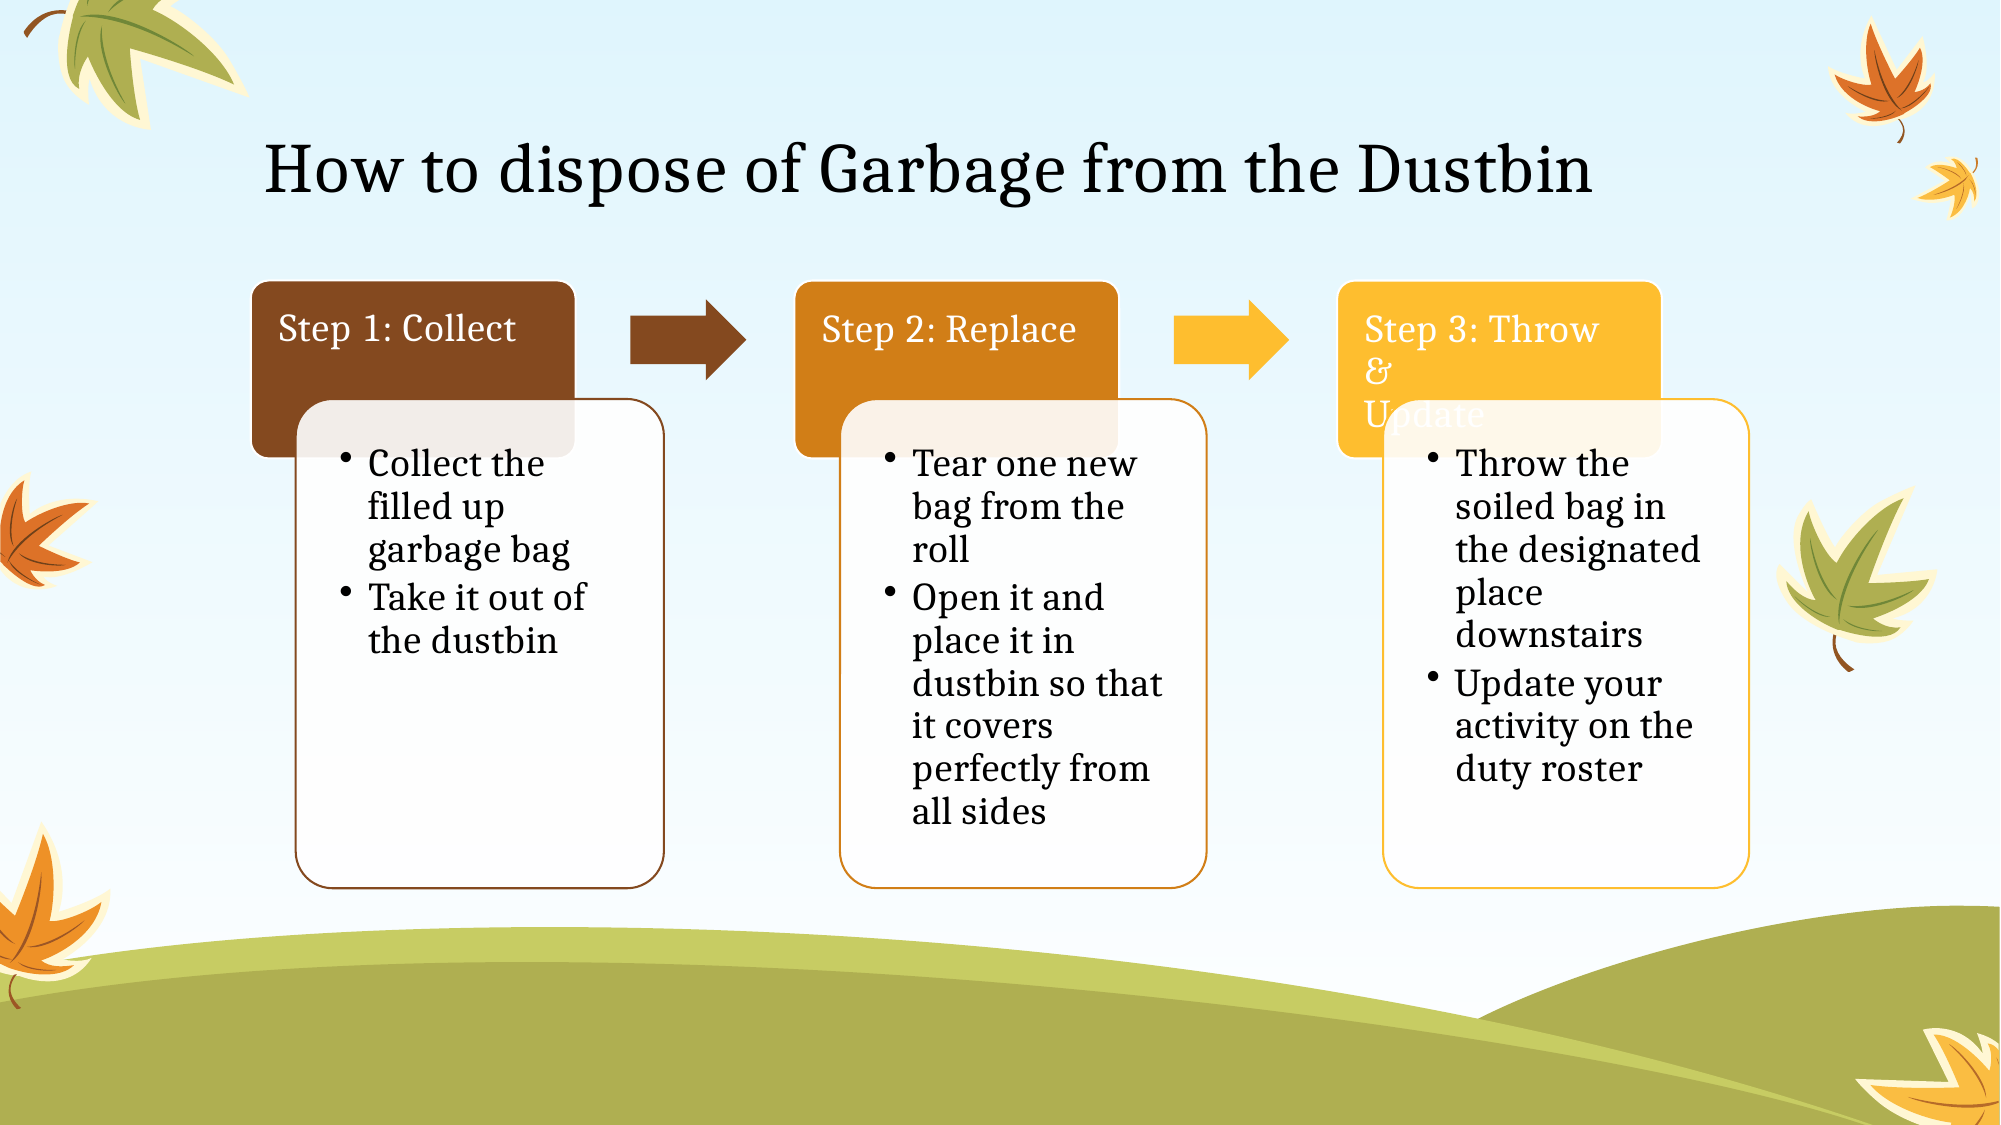

# How to dispose of Garbage from the Dustbin
Step 1: Collect
Collect the filled up garbage bag
Take it out of the dustbin

Step 2: Replace
Tear one new bag from the roll
Open it and place it in dustbin so that it covers perfectly from all sides

Step 3: Throw & 	Update
Throw the soiled bag in the designated place downstairs
Update your activity on the duty roster